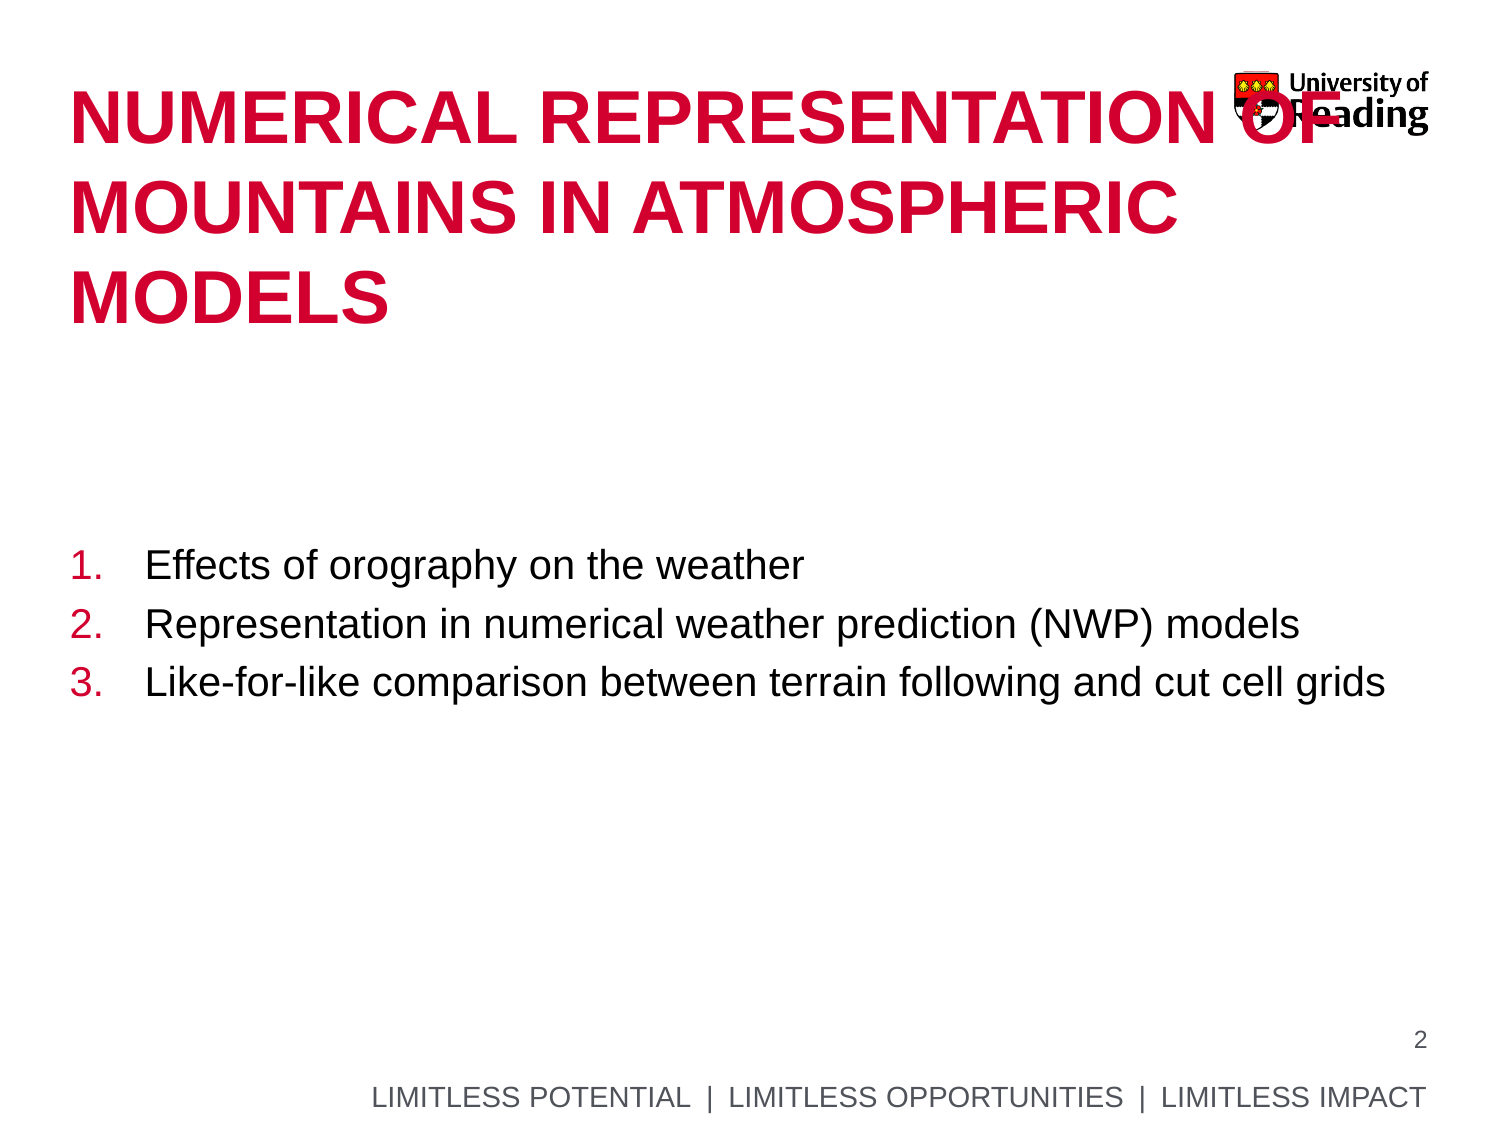

# Numerical representation of mountains in atmospheric models

Effects of orography on the weather
Representation in numerical weather prediction (NWP) models
Like-for-like comparison between terrain following and cut cell grids
2